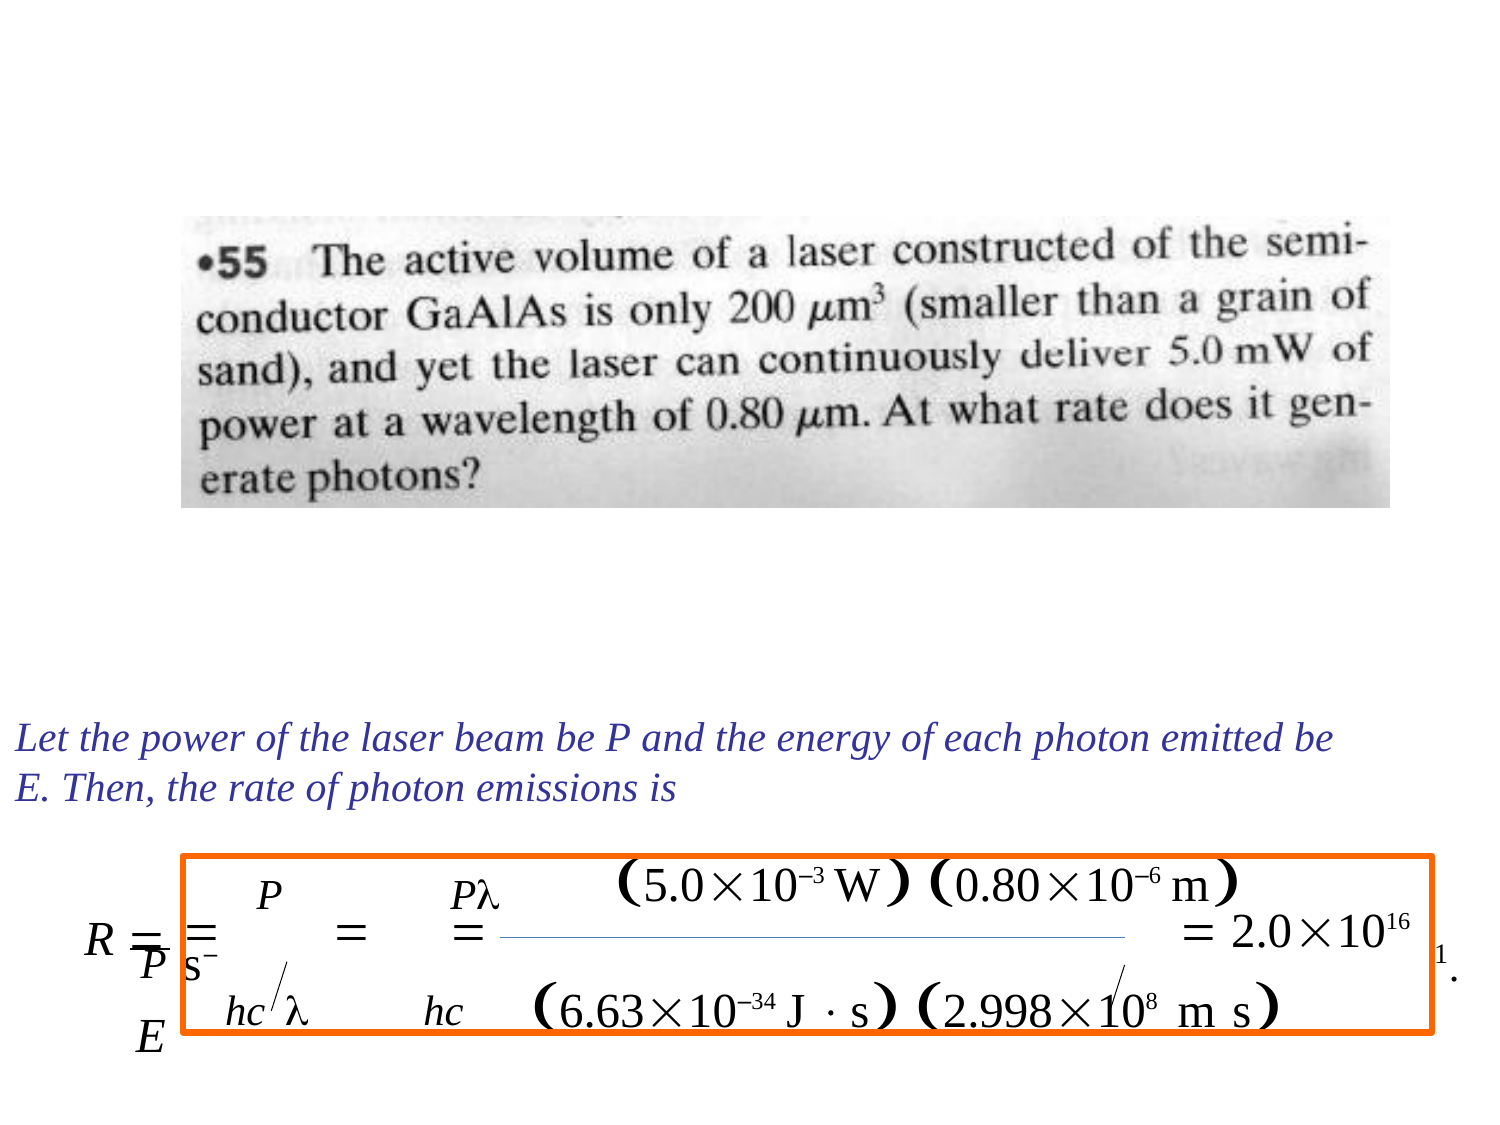

Let the power of the laser beam be P and the energy of each photon emitted be E. Then, the rate of photon emissions is
P	Pλ	(5.0×10–3 W) (0.80×10–6 m)
=	=	=	= 2.0×1016 s–
hc λ	hc	(6.63×10–34 J ⋅s) (2.998×108   m s)

1.
R = P
E